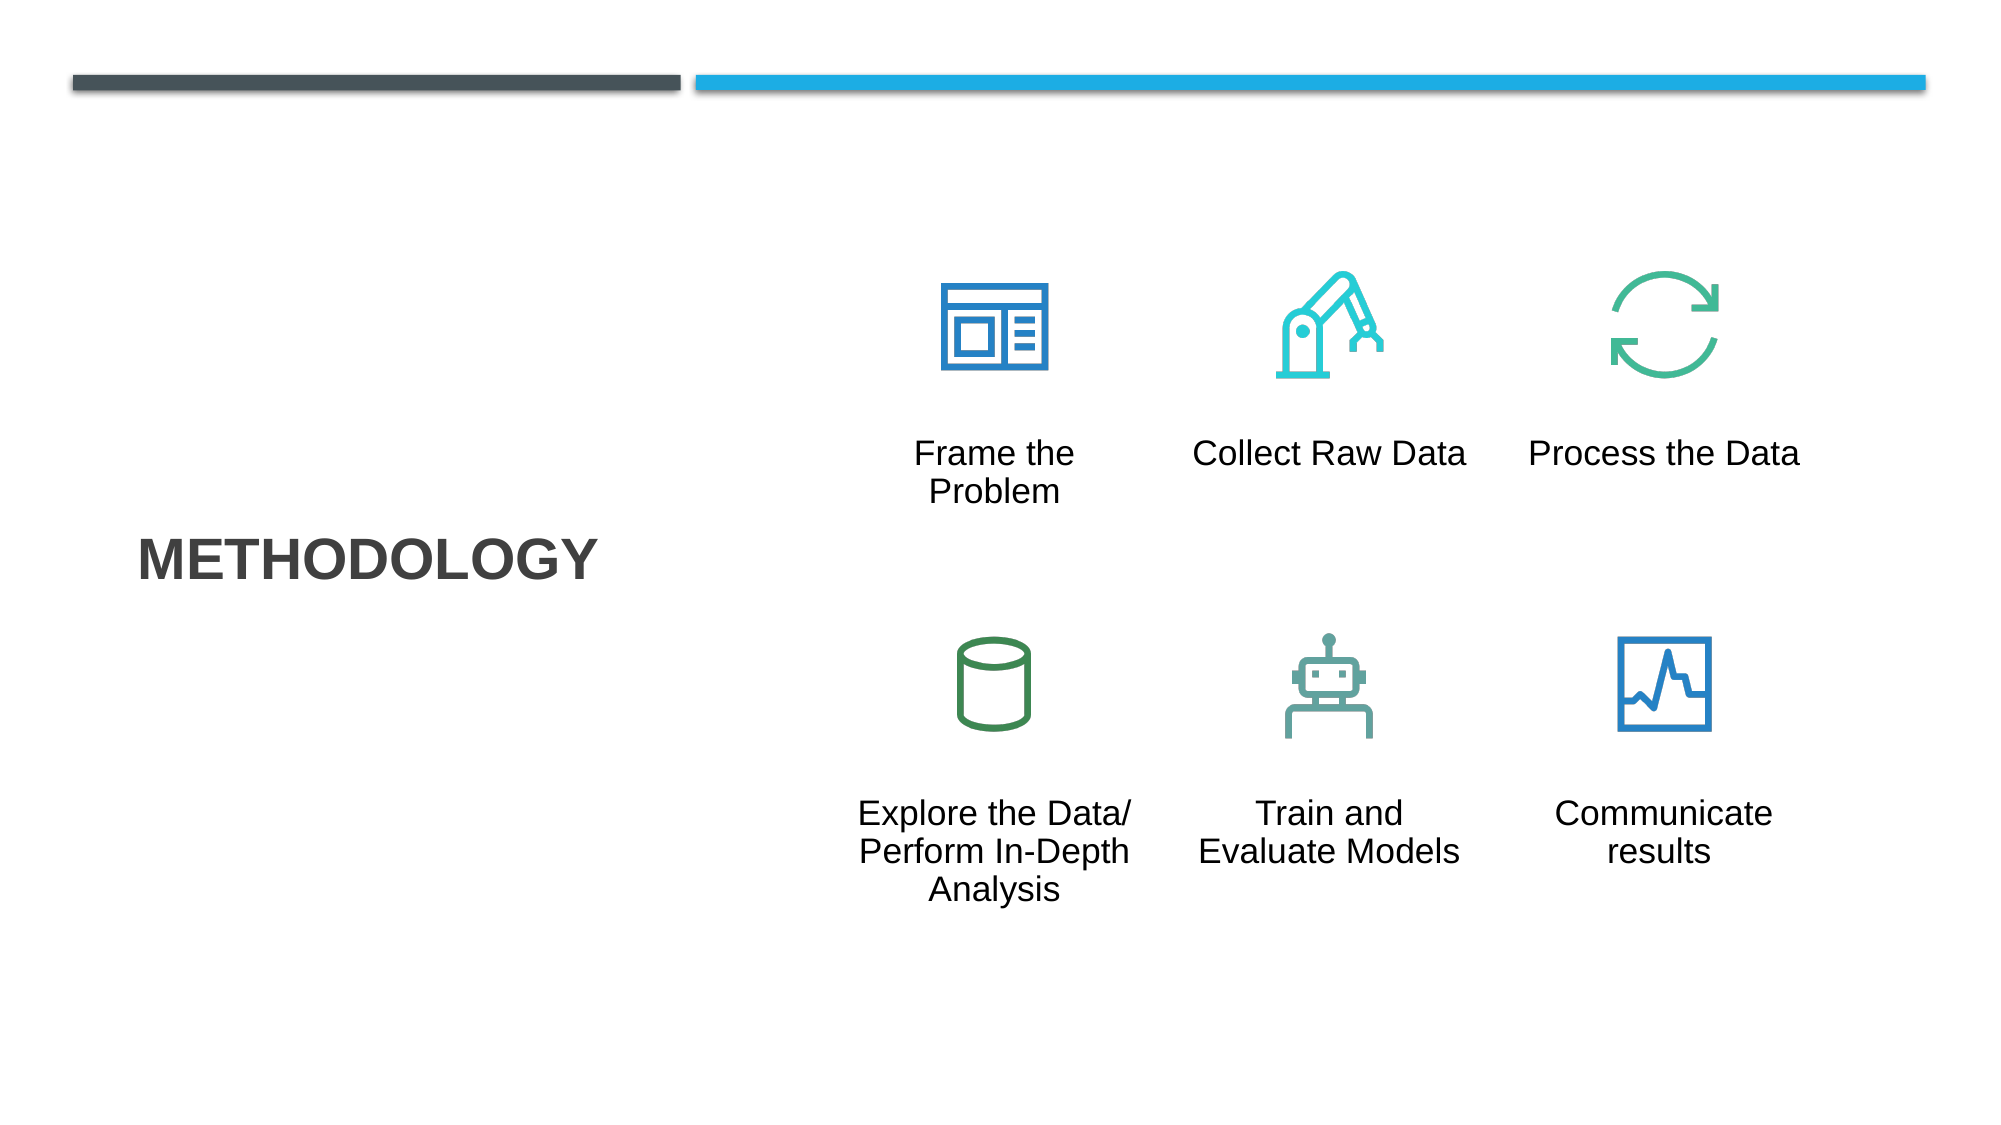

# Methodology
Frame the Problem
Collect Raw Data
Process the Data
Explore the Data/ Perform In-Depth Analysis
Train and Evaluate Models
Communicate results